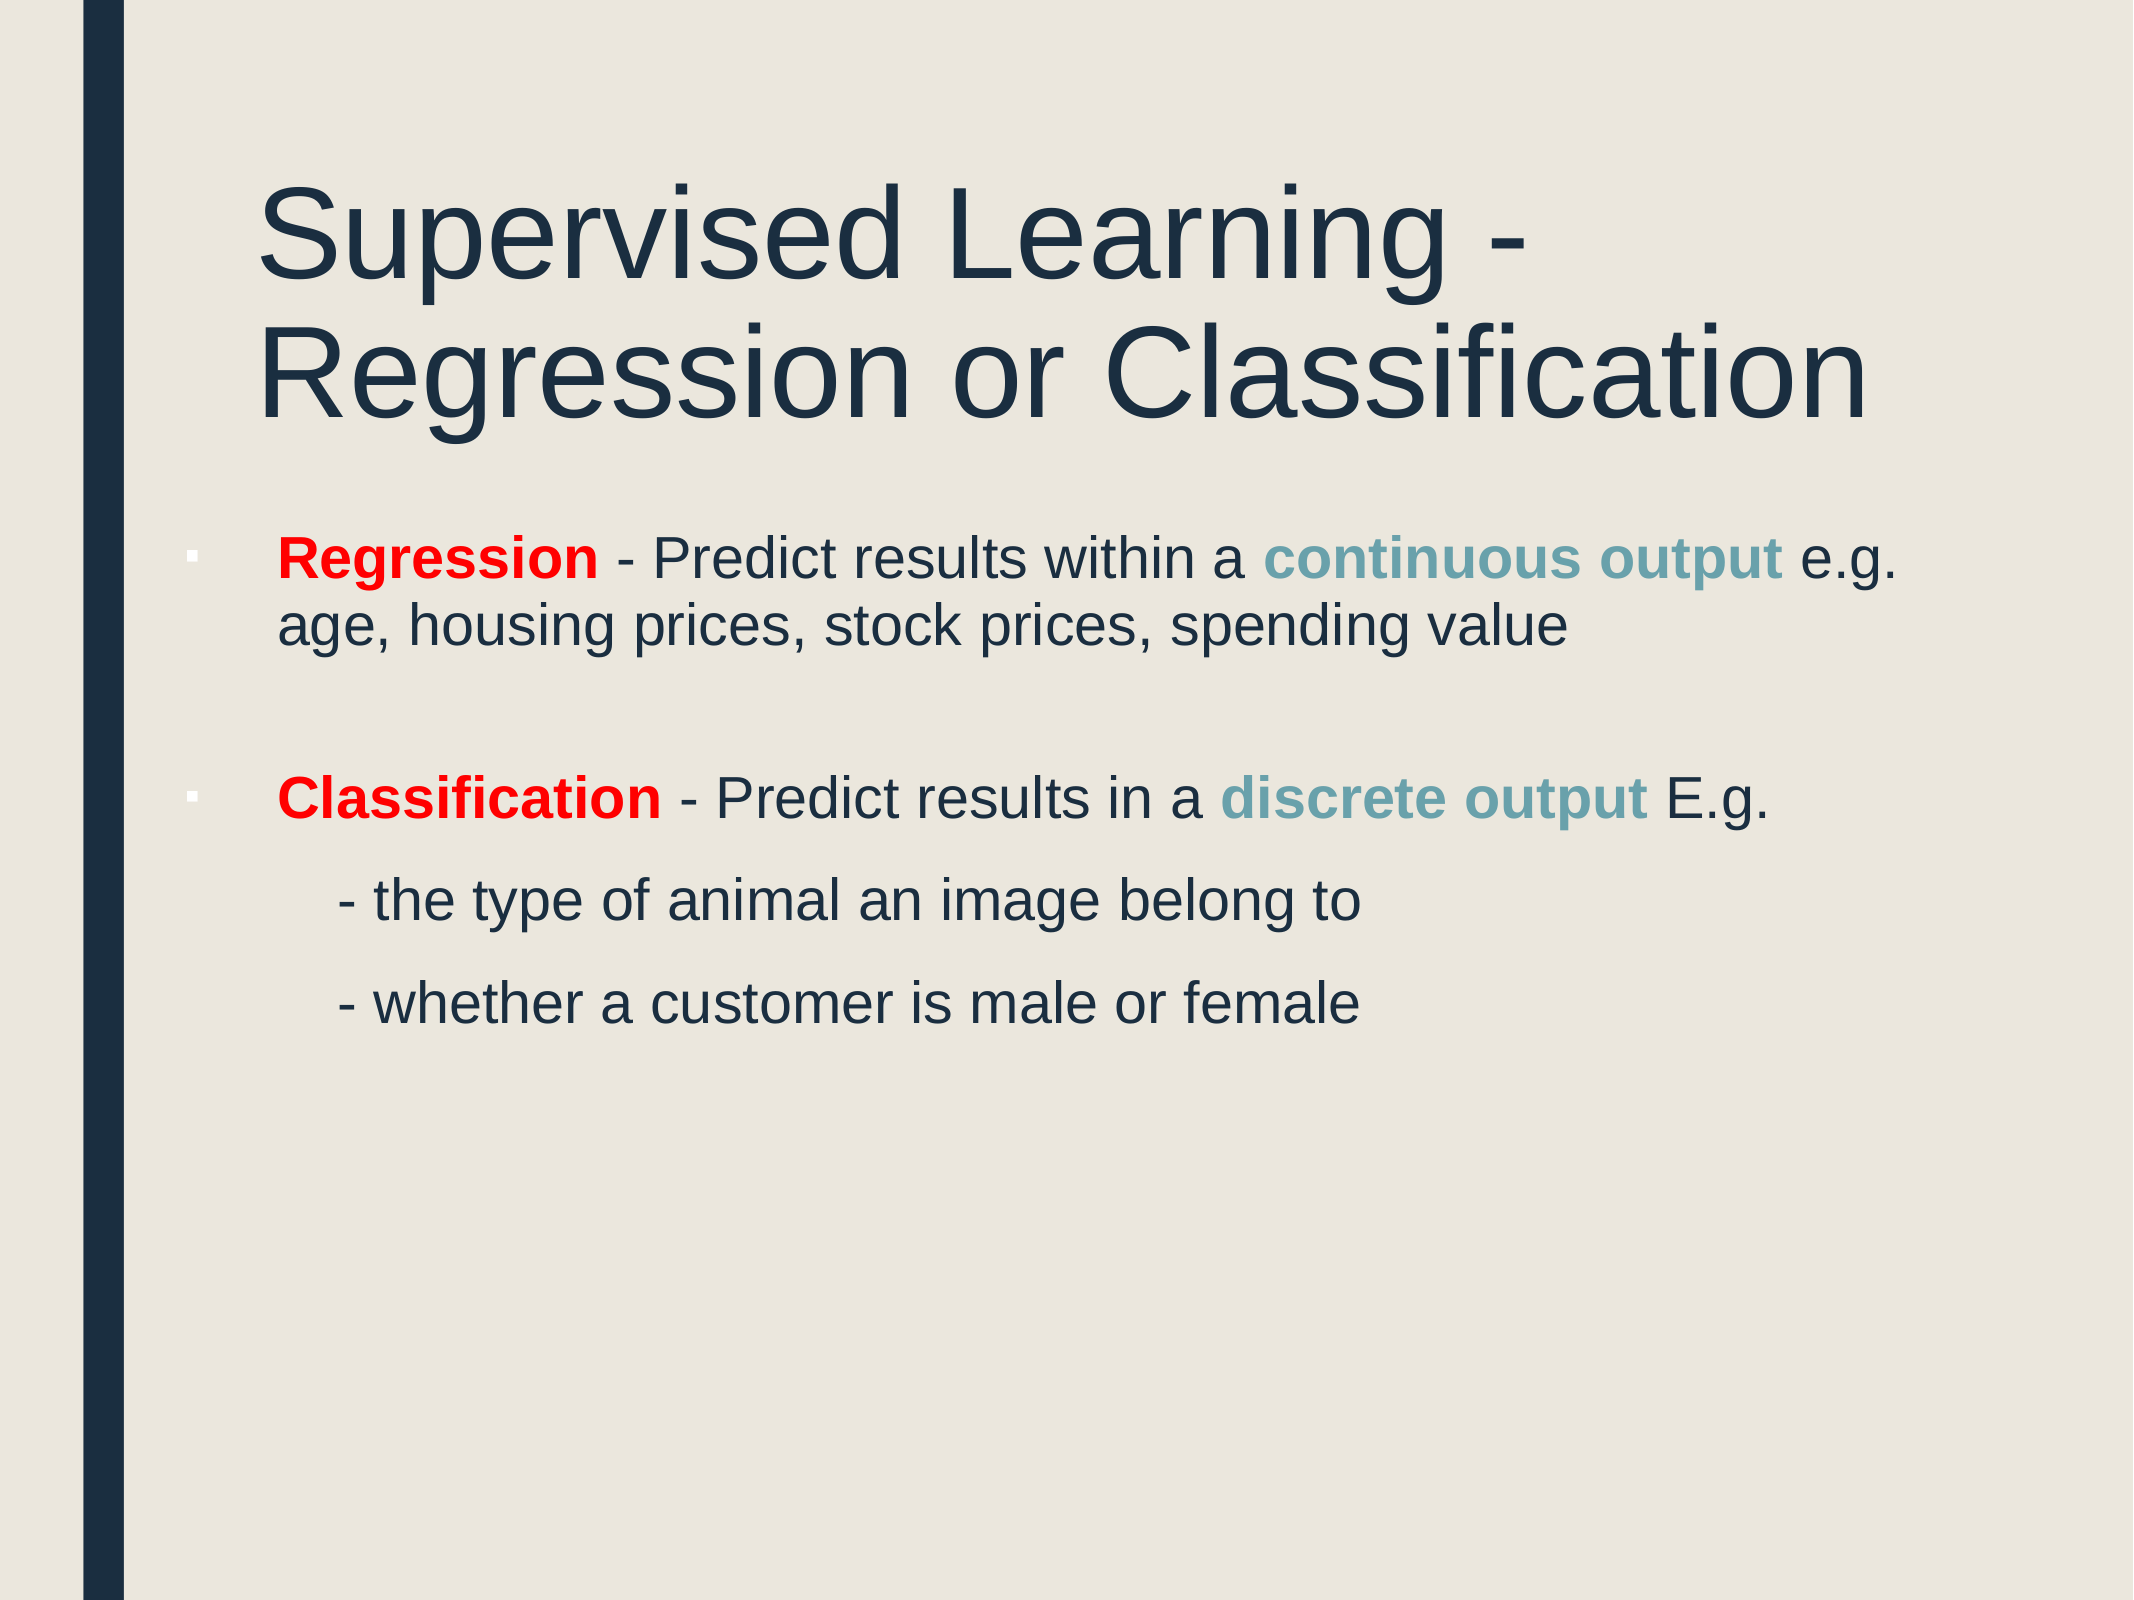

# Supervised Learning - Regression or Classification
Regression - Predict results within a continuous output e.g. age, housing prices, stock prices, spending value
Classification - Predict results in a discrete output E.g.
	- the type of animal an image belong to
	- whether a customer is male or female